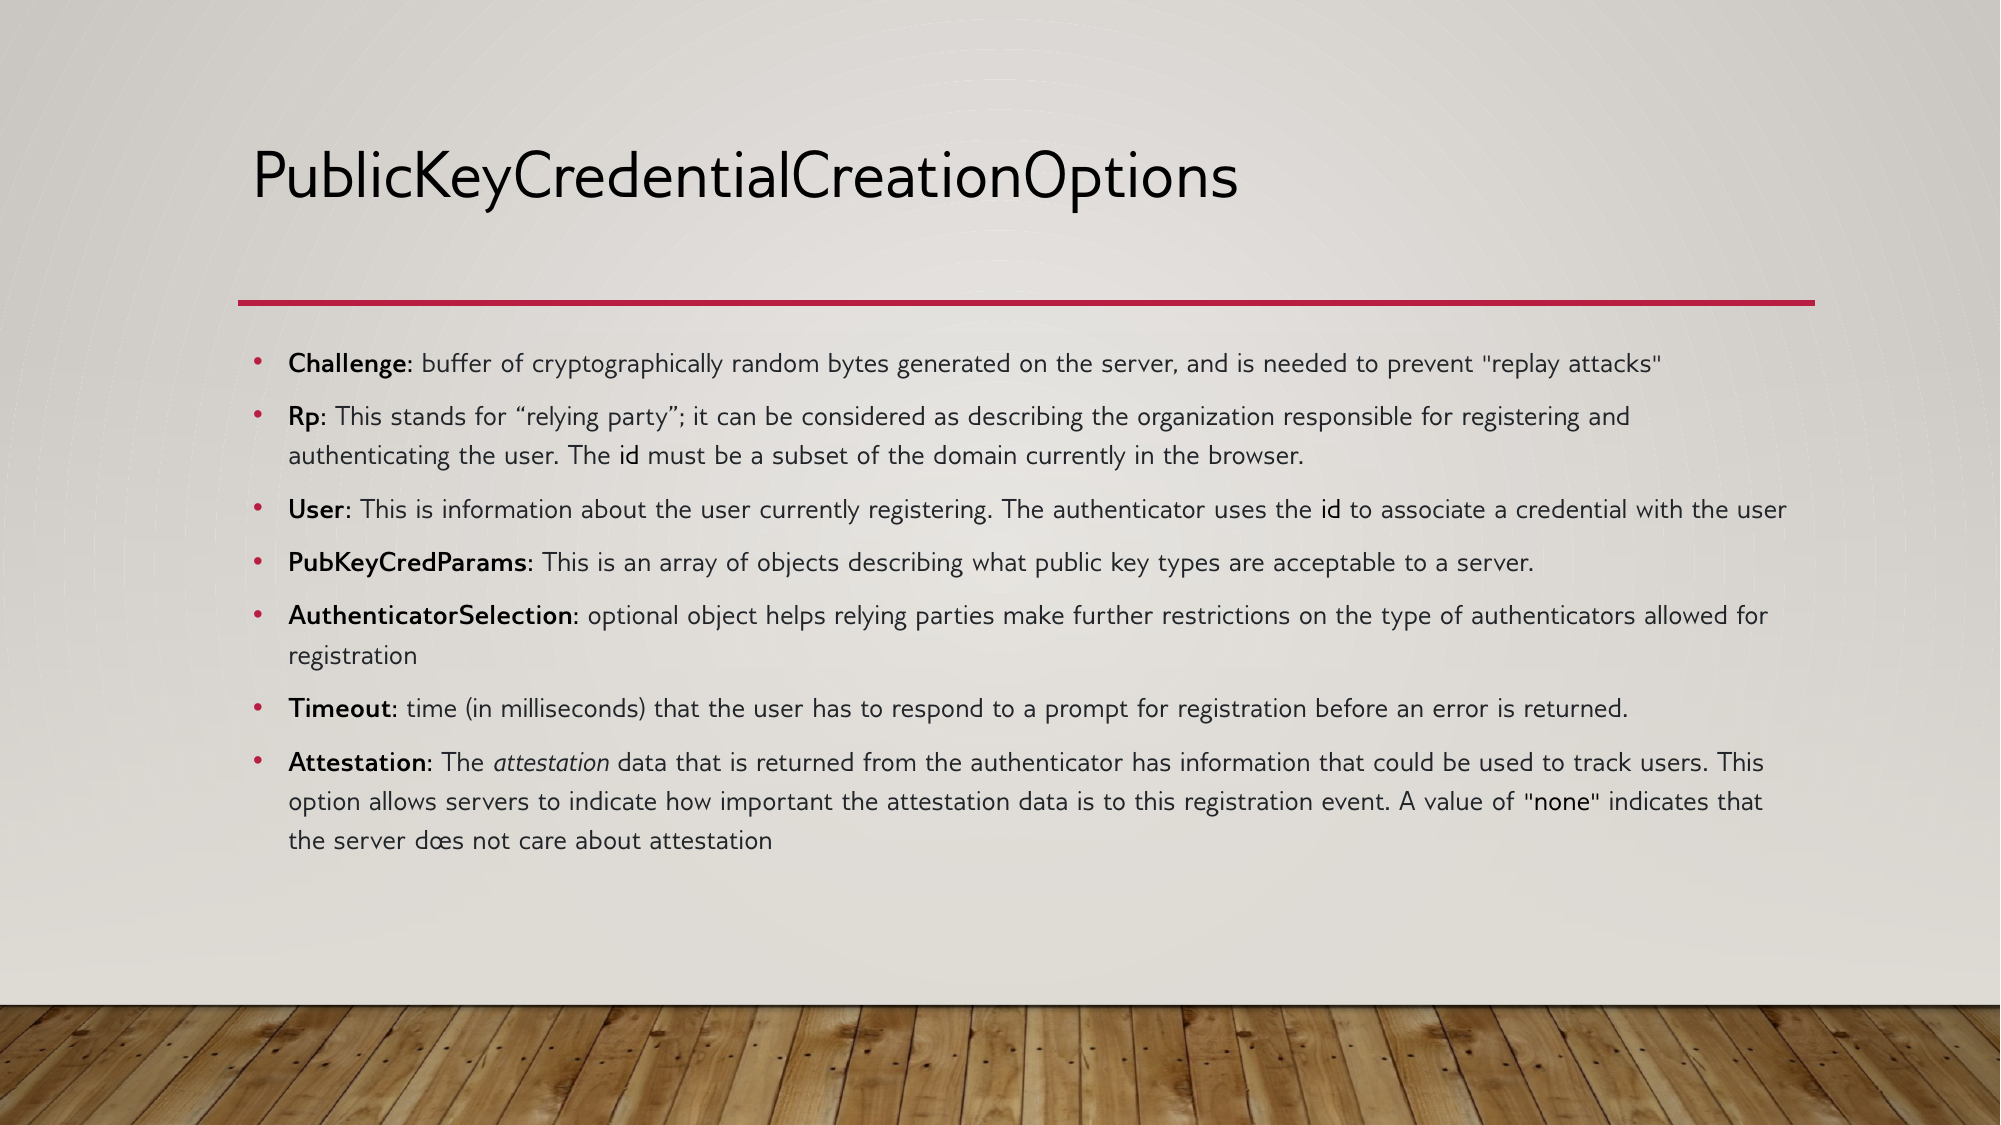

# PublicKeyCredentialCreationOptions
Challenge: buffer of cryptographically random bytes generated on the server, and is needed to prevent "replay attacks"
Rp: This stands for “relying party”; it can be considered as describing the organization responsible for registering and authenticating the user. The id must be a subset of the domain currently in the browser.
User: This is information about the user currently registering. The authenticator uses the id to associate a credential with the user
PubKeyCredParams: This is an array of objects describing what public key types are acceptable to a server.
AuthenticatorSelection: optional object helps relying parties make further restrictions on the type of authenticators allowed for registration
Timeout: time (in milliseconds) that the user has to respond to a prompt for registration before an error is returned.
Attestation: The attestation data that is returned from the authenticator has information that could be used to track users. This option allows servers to indicate how important the attestation data is to this registration event. A value of "none" indicates that the server does not care about attestation